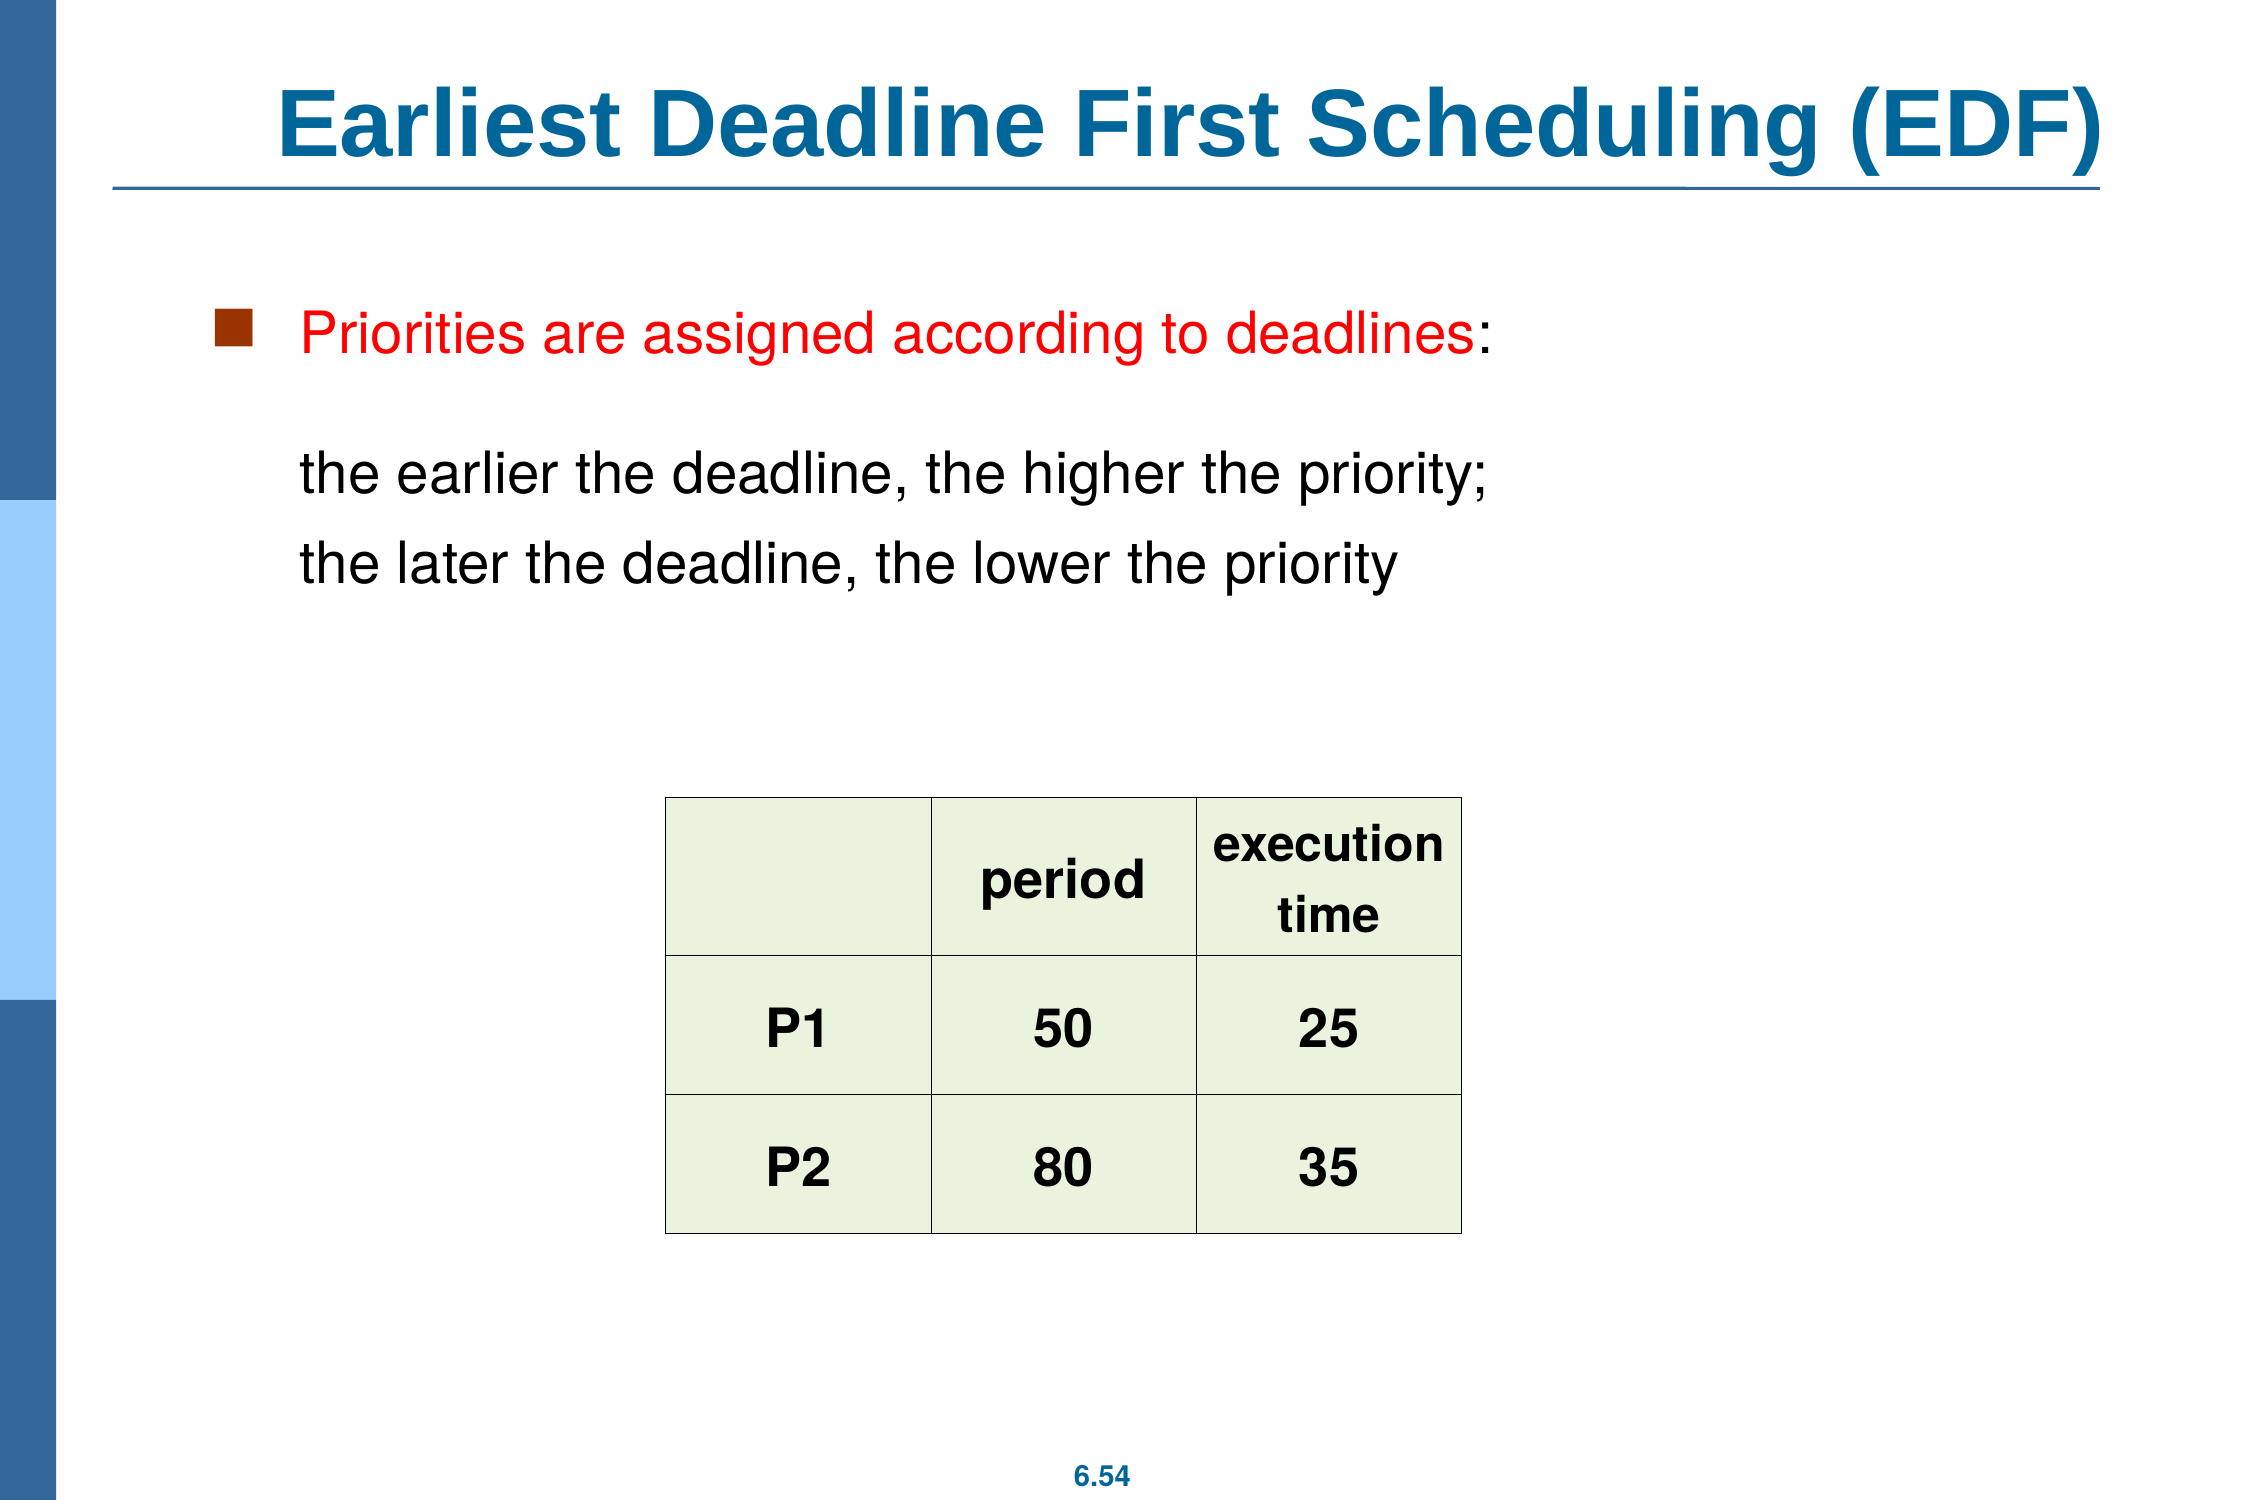

# Earliest Deadline First Scheduling (EDF)
Priorities are assigned according to deadlines:
the earlier the deadline, the higher the priority;
	the later the deadline, the lower the priority
|  | period | execution time |
| --- | --- | --- |
| P1 | 50 | 25 |
| P2 | 80 | 35 |